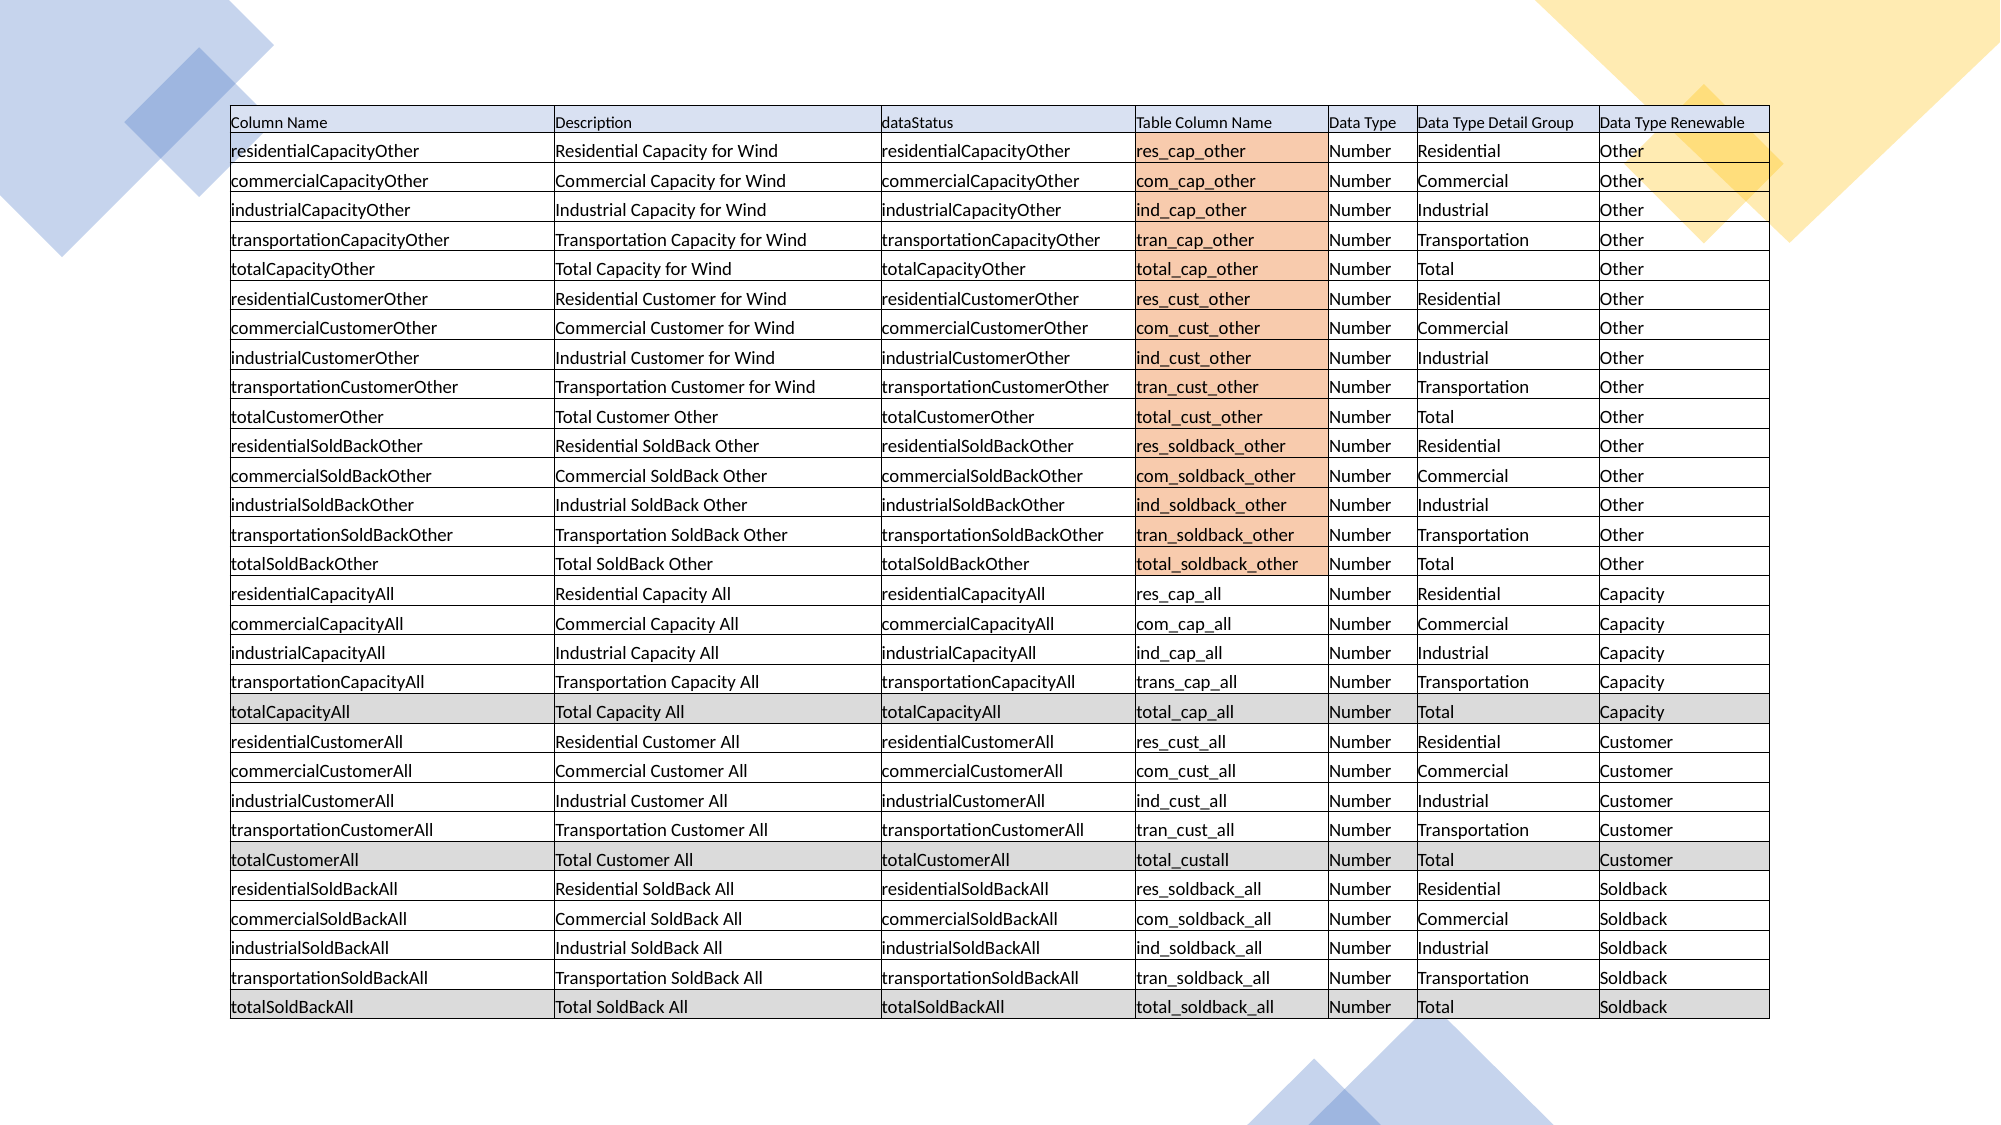

| Column Name | Description | dataStatus | Table Column Name | Data Type | Data Type Detail Group | Data Type Renewable |
| --- | --- | --- | --- | --- | --- | --- |
| residentialCapacityOther | Residential Capacity for Wind | residentialCapacityOther | res\_cap\_other | Number | Residential | Other |
| commercialCapacityOther | Commercial Capacity for Wind | commercialCapacityOther | com\_cap\_other | Number | Commercial | Other |
| industrialCapacityOther | Industrial Capacity for Wind | industrialCapacityOther | ind\_cap\_other | Number | Industrial | Other |
| transportationCapacityOther | Transportation Capacity for Wind | transportationCapacityOther | tran\_cap\_other | Number | Transportation | Other |
| totalCapacityOther | Total Capacity for Wind | totalCapacityOther | total\_cap\_other | Number | Total | Other |
| residentialCustomerOther | Residential Customer for Wind | residentialCustomerOther | res\_cust\_other | Number | Residential | Other |
| commercialCustomerOther | Commercial Customer for Wind | commercialCustomerOther | com\_cust\_other | Number | Commercial | Other |
| industrialCustomerOther | Industrial Customer for Wind | industrialCustomerOther | ind\_cust\_other | Number | Industrial | Other |
| transportationCustomerOther | Transportation Customer for Wind | transportationCustomerOther | tran\_cust\_other | Number | Transportation | Other |
| totalCustomerOther | Total Customer Other | totalCustomerOther | total\_cust\_other | Number | Total | Other |
| residentialSoldBackOther | Residential SoldBack Other | residentialSoldBackOther | res\_soldback\_other | Number | Residential | Other |
| commercialSoldBackOther | Commercial SoldBack Other | commercialSoldBackOther | com\_soldback\_other | Number | Commercial | Other |
| industrialSoldBackOther | Industrial SoldBack Other | industrialSoldBackOther | ind\_soldback\_other | Number | Industrial | Other |
| transportationSoldBackOther | Transportation SoldBack Other | transportationSoldBackOther | tran\_soldback\_other | Number | Transportation | Other |
| totalSoldBackOther | Total SoldBack Other | totalSoldBackOther | total\_soldback\_other | Number | Total | Other |
| residentialCapacityAll | Residential Capacity All | residentialCapacityAll | res\_cap\_all | Number | Residential | Capacity |
| commercialCapacityAll | Commercial Capacity All | commercialCapacityAll | com\_cap\_all | Number | Commercial | Capacity |
| industrialCapacityAll | Industrial Capacity All | industrialCapacityAll | ind\_cap\_all | Number | Industrial | Capacity |
| transportationCapacityAll | Transportation Capacity All | transportationCapacityAll | trans\_cap\_all | Number | Transportation | Capacity |
| totalCapacityAll | Total Capacity All | totalCapacityAll | total\_cap\_all | Number | Total | Capacity |
| residentialCustomerAll | Residential Customer All | residentialCustomerAll | res\_cust\_all | Number | Residential | Customer |
| commercialCustomerAll | Commercial Customer All | commercialCustomerAll | com\_cust\_all | Number | Commercial | Customer |
| industrialCustomerAll | Industrial Customer All | industrialCustomerAll | ind\_cust\_all | Number | Industrial | Customer |
| transportationCustomerAll | Transportation Customer All | transportationCustomerAll | tran\_cust\_all | Number | Transportation | Customer |
| totalCustomerAll | Total Customer All | totalCustomerAll | total\_custall | Number | Total | Customer |
| residentialSoldBackAll | Residential SoldBack All | residentialSoldBackAll | res\_soldback\_all | Number | Residential | Soldback |
| commercialSoldBackAll | Commercial SoldBack All | commercialSoldBackAll | com\_soldback\_all | Number | Commercial | Soldback |
| industrialSoldBackAll | Industrial SoldBack All | industrialSoldBackAll | ind\_soldback\_all | Number | Industrial | Soldback |
| transportationSoldBackAll | Transportation SoldBack All | transportationSoldBackAll | tran\_soldback\_all | Number | Transportation | Soldback |
| totalSoldBackAll | Total SoldBack All | totalSoldBackAll | total\_soldback\_all | Number | Total | Soldback |